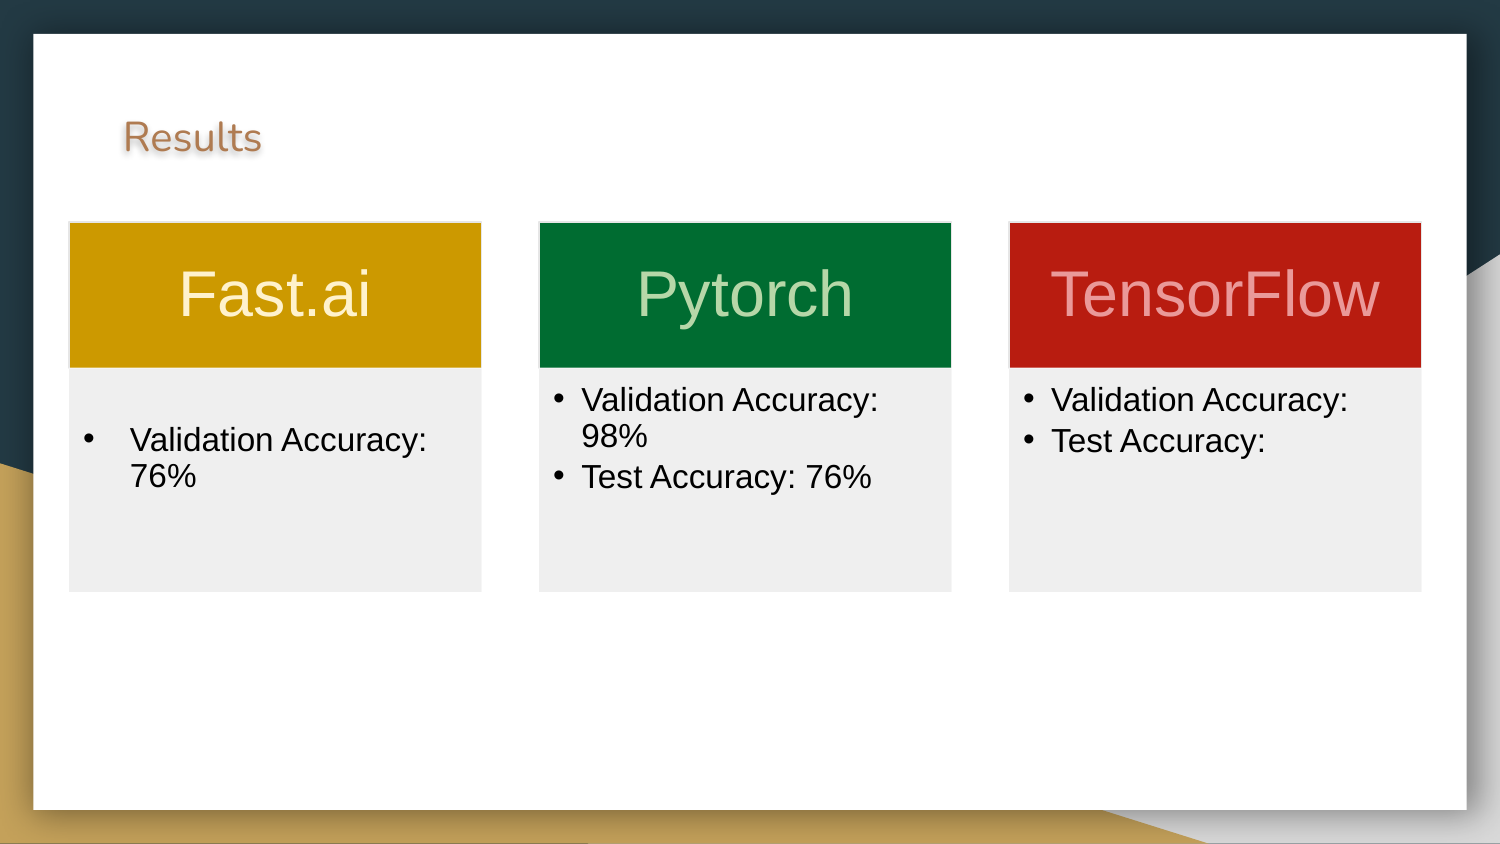

Results

Fast.ai

Pytorch

TensorFlow

Validation Accuracy: 76%

Validation Accuracy: 98%
Test Accuracy: 76%

Validation Accuracy:
Test Accuracy: